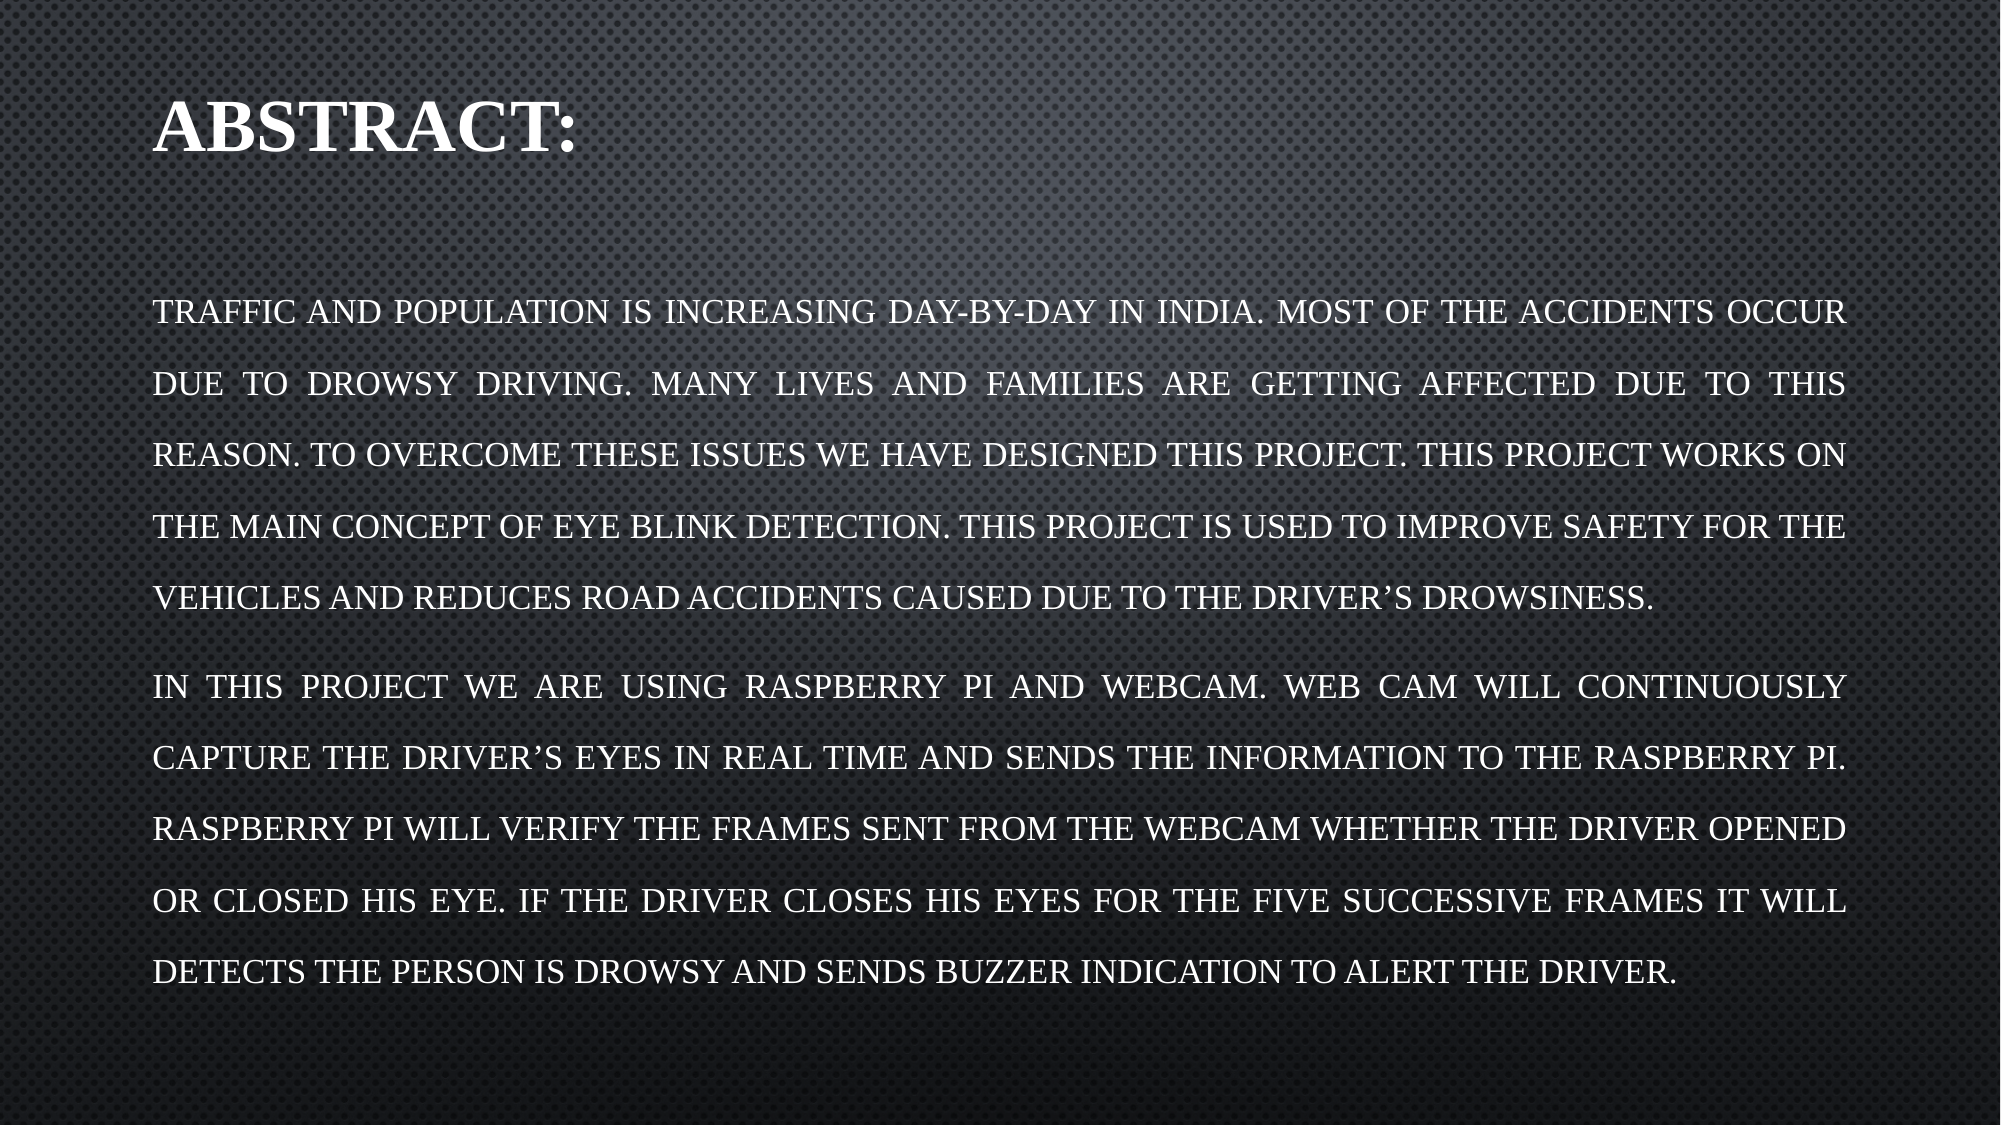

# Abstract:
Traffic and population is increasing day-by-day in India. Most of the accidents occur due to drowsy driving. Many lives and families are getting affected due to this reason. To overcome these issues we have designed this project. This project works on the main concept of eye blink detection. This project is used to improve safety for the vehicles and reduces road accidents caused due to the driver’s drowsiness.
In this project we are using raspberry pi and webcam. Web cam will continuously capture the driver’s eyes in real time and sends the information to the raspberry pi. Raspberry pi will verify the frames sent from the webcam whether the driver opened or closed his eye. If the driver closes his eyes for the five successive frames it will detects the person is drowsy and sends buzzer indication to alert the driver.